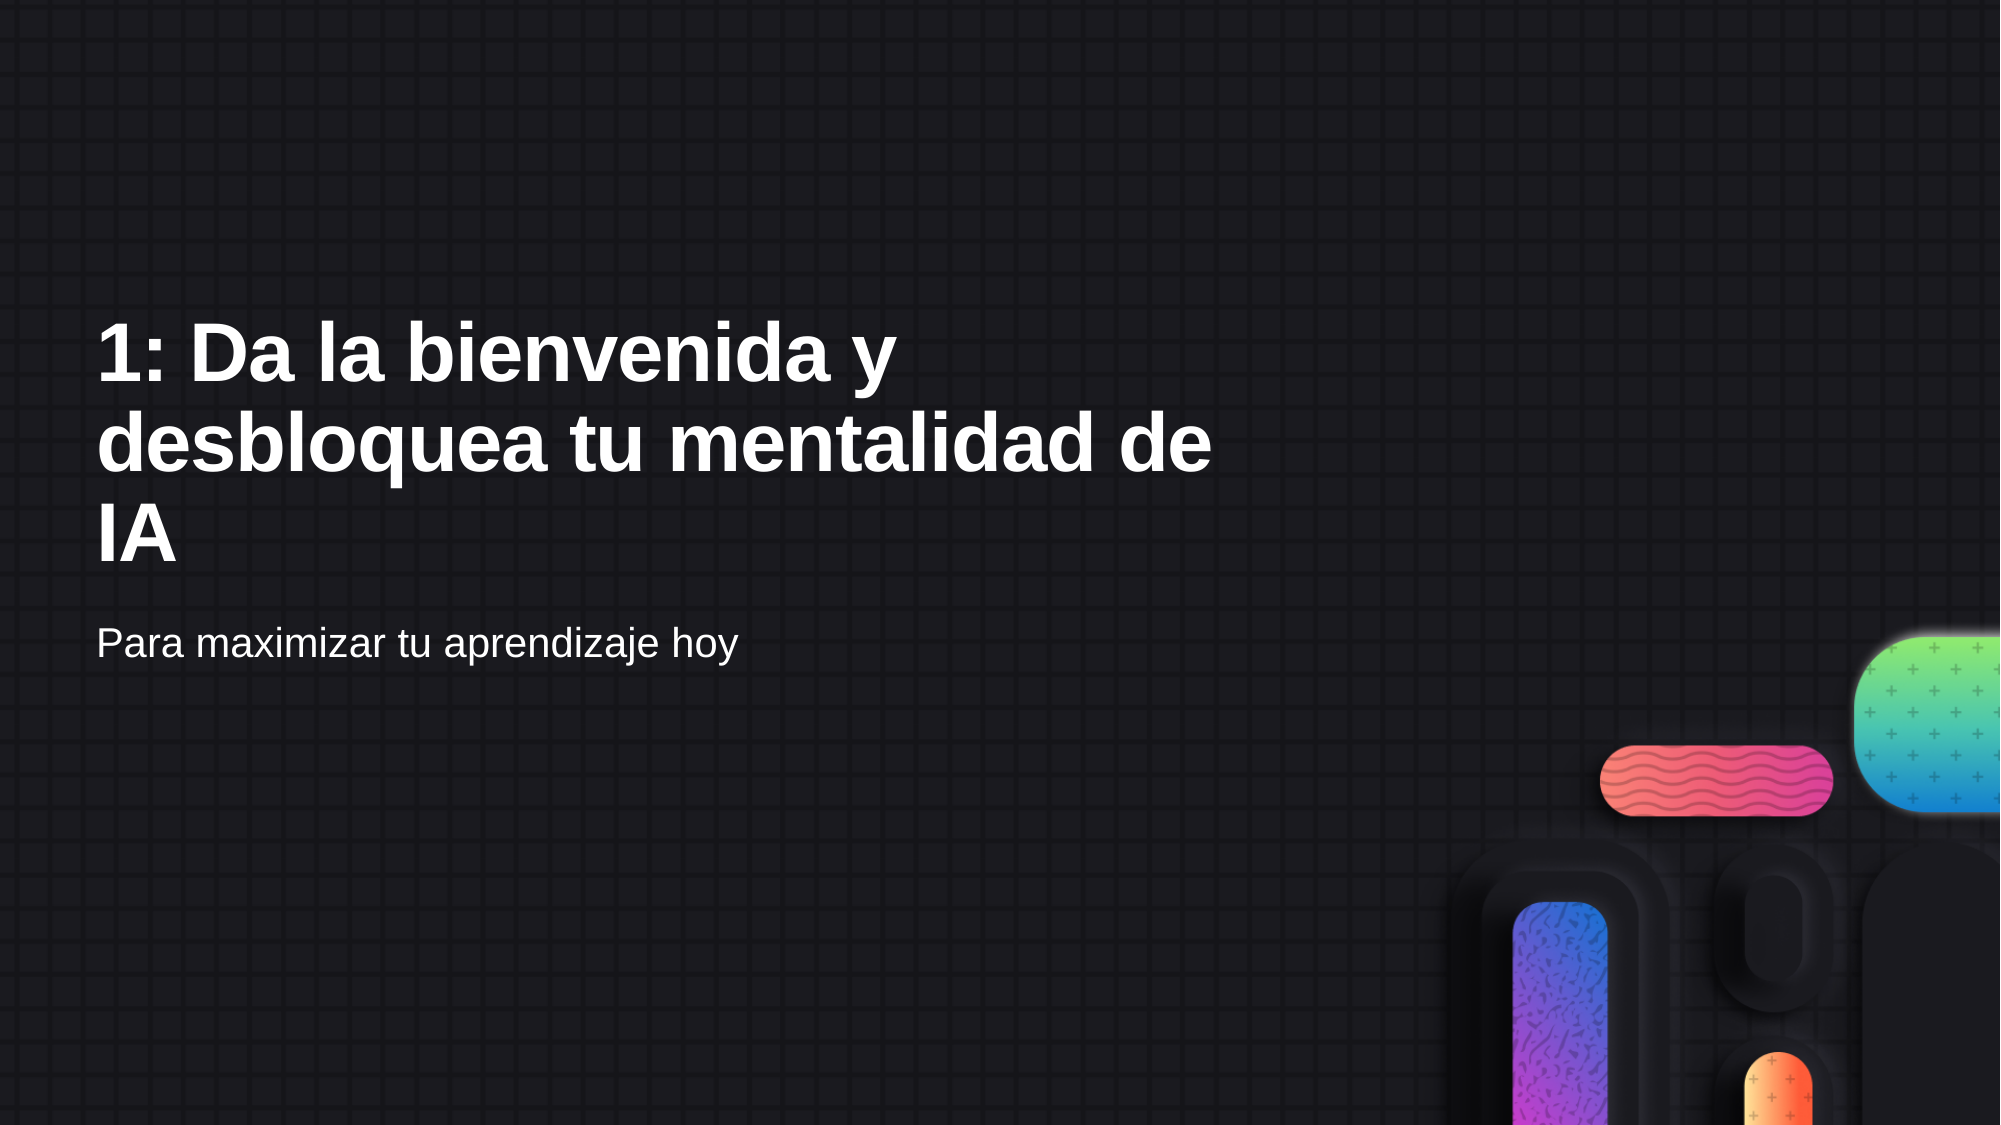

# 1: Da la bienvenida y desbloquea tu mentalidad de IA
Para maximizar tu aprendizaje hoy